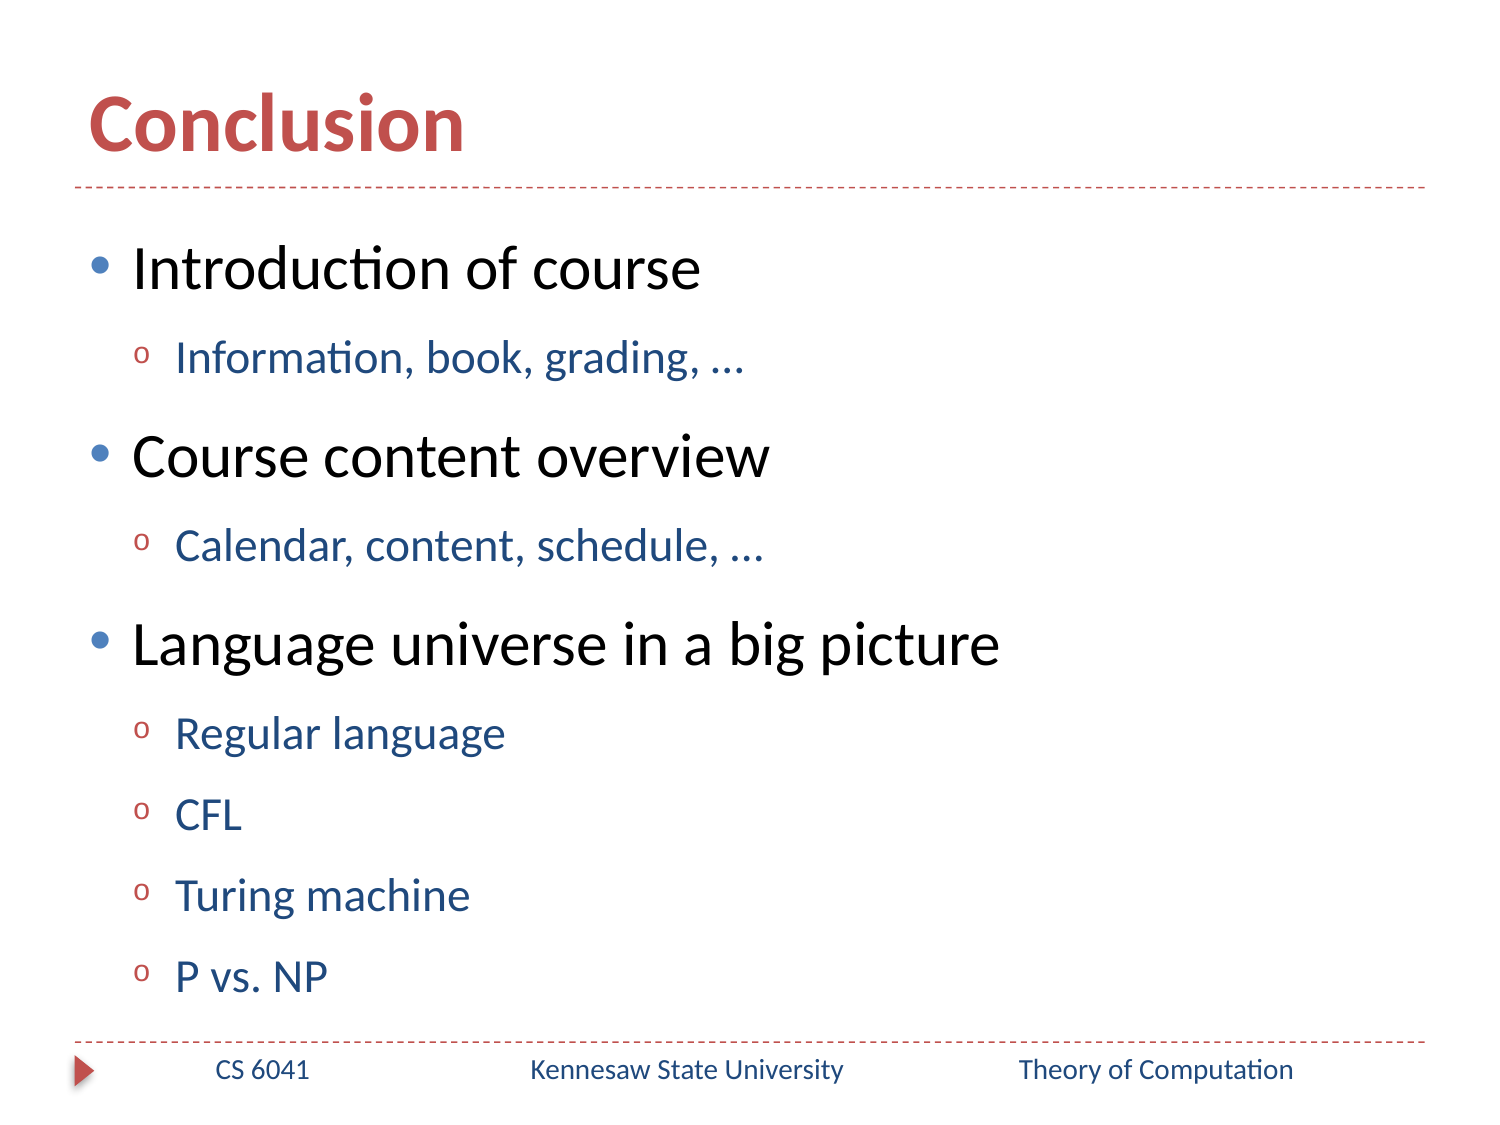

# Conclusion
Introduction of course
Information, book, grading, …
Course content overview
Calendar, content, schedule, …
Language universe in a big picture
Regular language
CFL
Turing machine
P vs. NP

CS 6041
Kennesaw State University
Theory of Computation